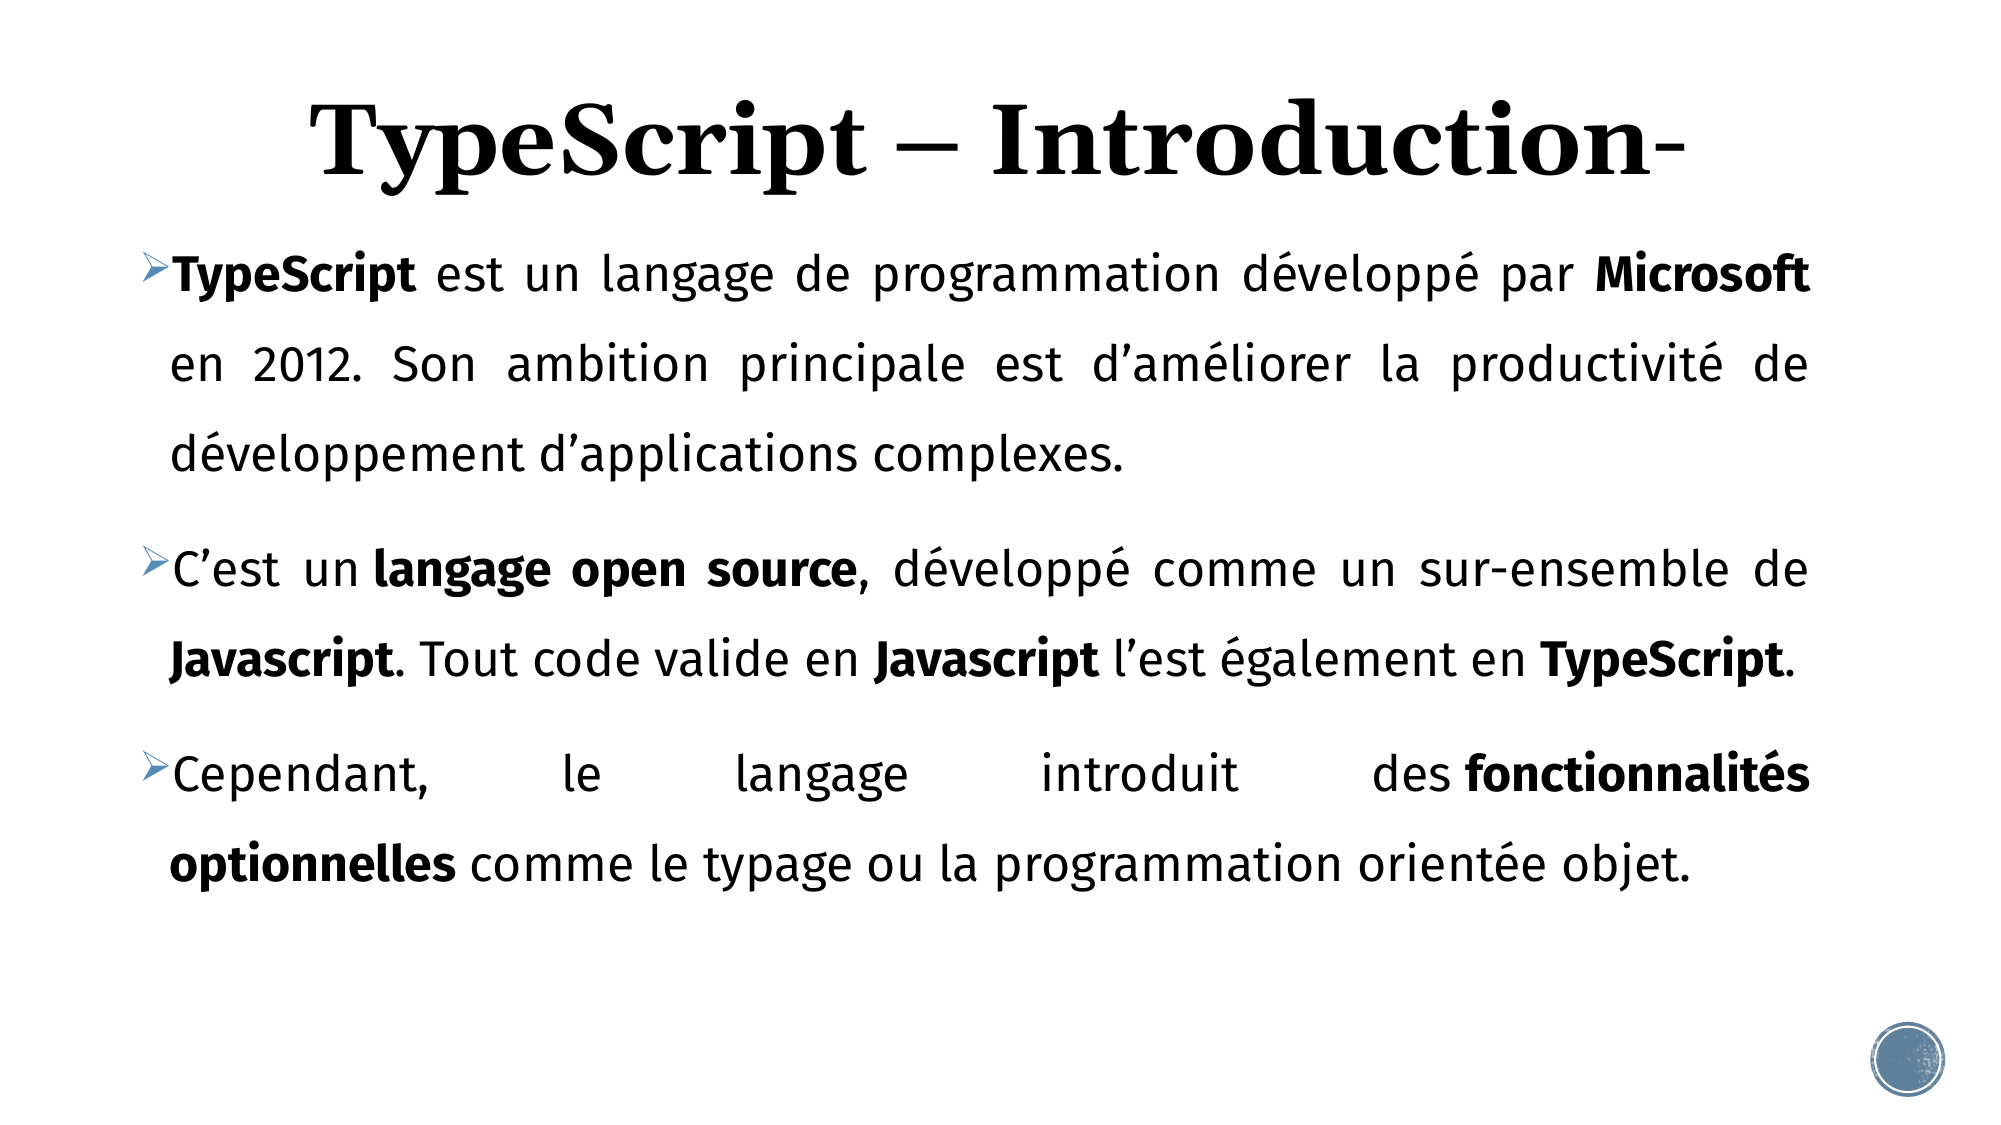

# TypeScript – Introduction-
TypeScript est un langage de programmation développé par Microsoft en 2012. Son ambition principale est d’améliorer la productivité de développement d’applications complexes.
C’est un langage open source, développé comme un sur-ensemble de Javascript. Tout code valide en Javascript l’est également en TypeScript.
Cependant, le langage introduit des fonctionnalités optionnelles comme le typage ou la programmation orientée objet.